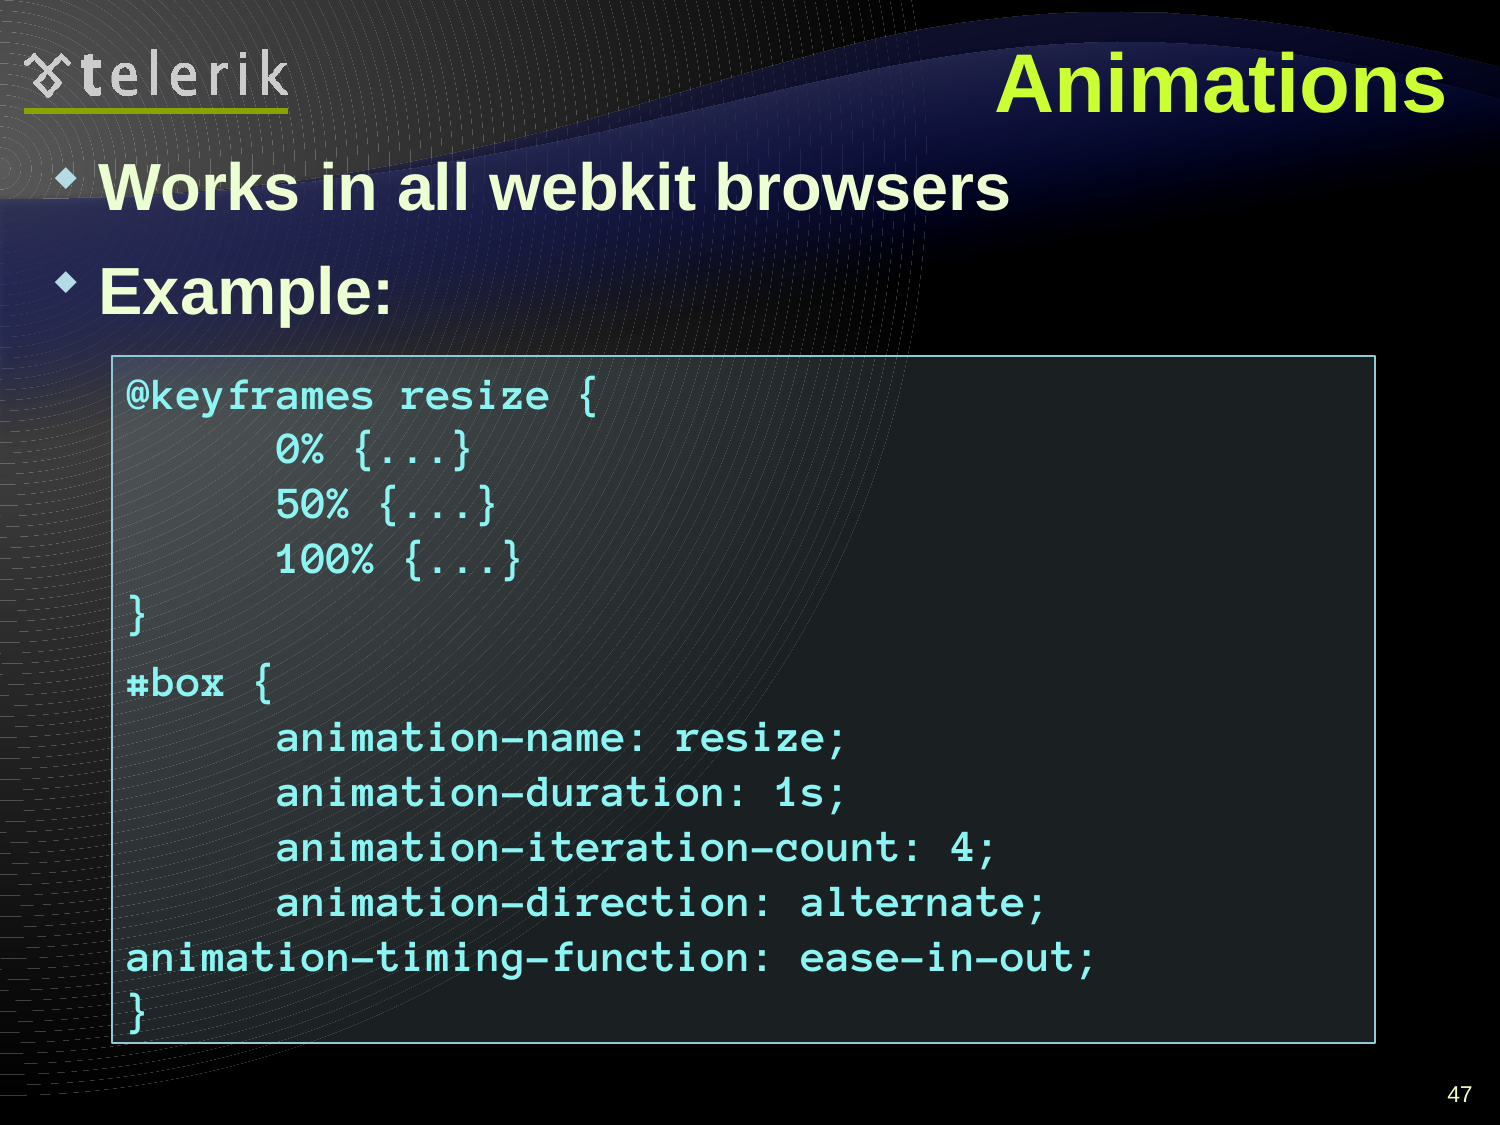

# Animations
Works in all webkit browsers
Example:
@keyframes resize {
	0% {...}
	50% {...}
	100% {...}
}
#box {
	animation-name: resize;
	animation-duration: 1s;
	animation-iteration-count: 4;
	animation-direction: alternate; 	animation-timing-function: ease-in-out;
}
47